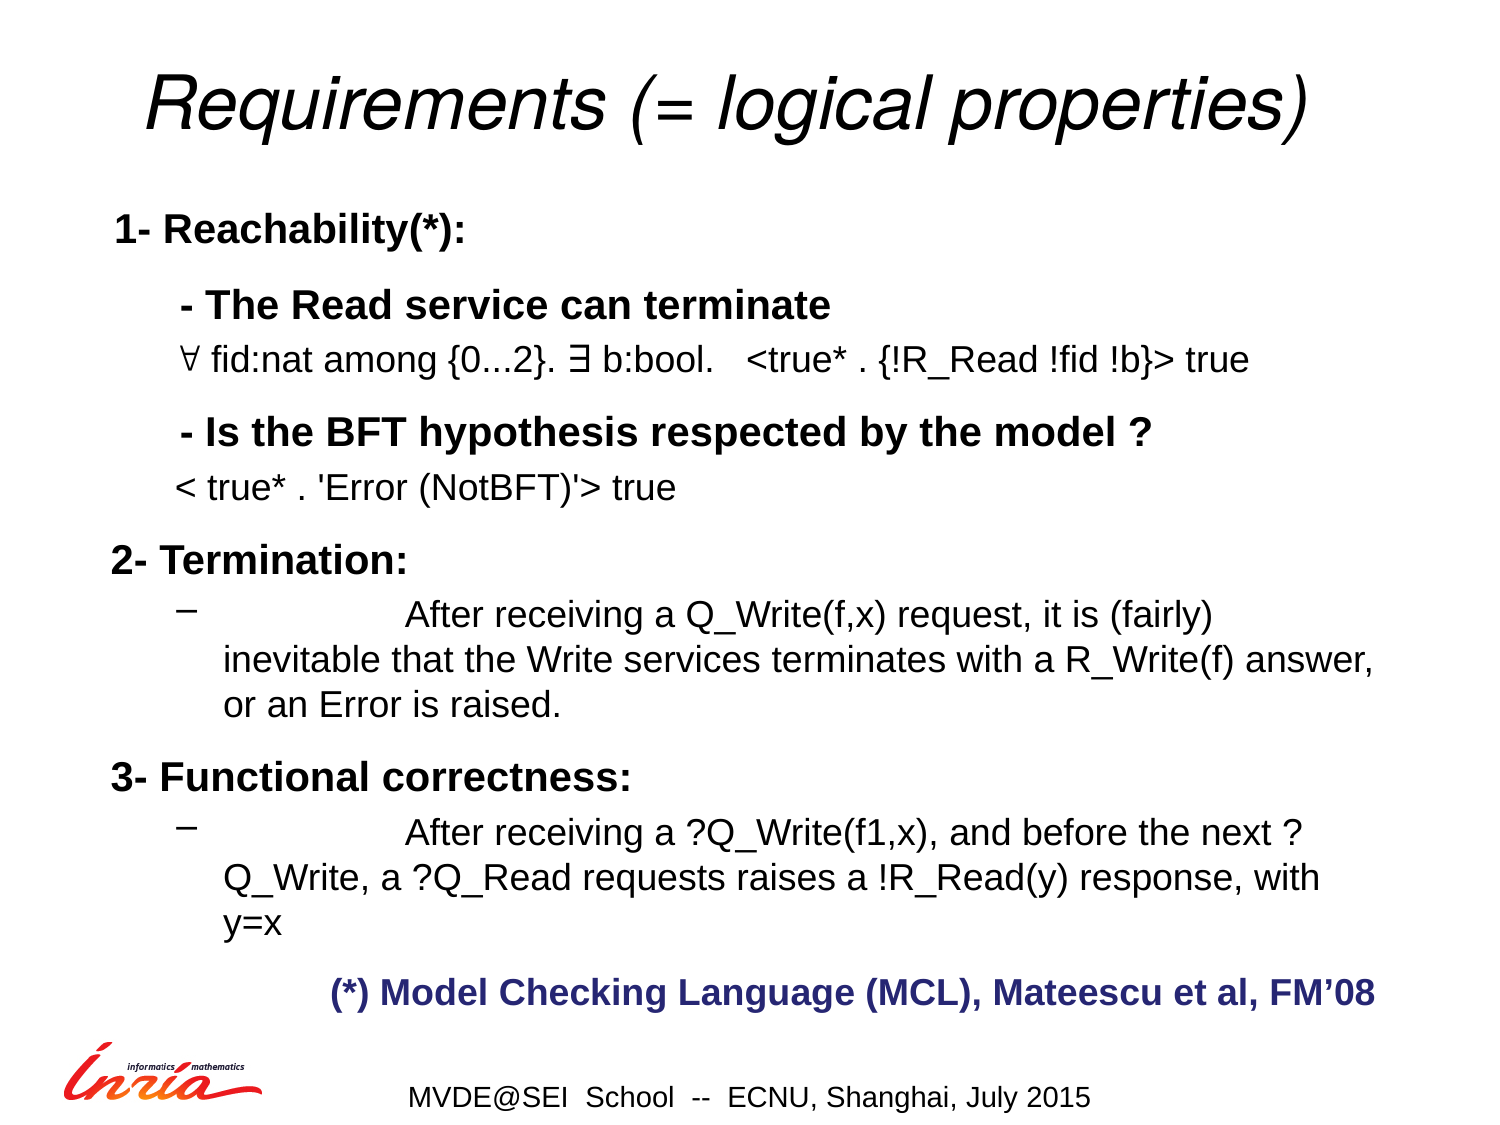

# Requirements (= logical properties)
 1- Reachability(*):
      - The Read service can terminate
      ∀ fid:nat among {0...2}. ∃ b:bool.   <true* . {!R_Read !fid !b}> true
      - Is the BFT hypothesis respected by the model ?
       < true* . 'Error (NotBFT)'> true
2- Termination:
	   After receiving a Q_Write(f,x) request, it is (fairly) inevitable that the Write services terminates with a R_Write(f) answer, or an Error is raised.
3- Functional correctness:
	   After receiving a ?Q_Write(f1,x), and before the next ?Q_Write, a ?Q_Read requests raises a !R_Read(y) response, with y=x
(*) Model Checking Language (MCL), Mateescu et al, FM’08
MVDE@SEI  School  --  ECNU, Shanghai, July 2015